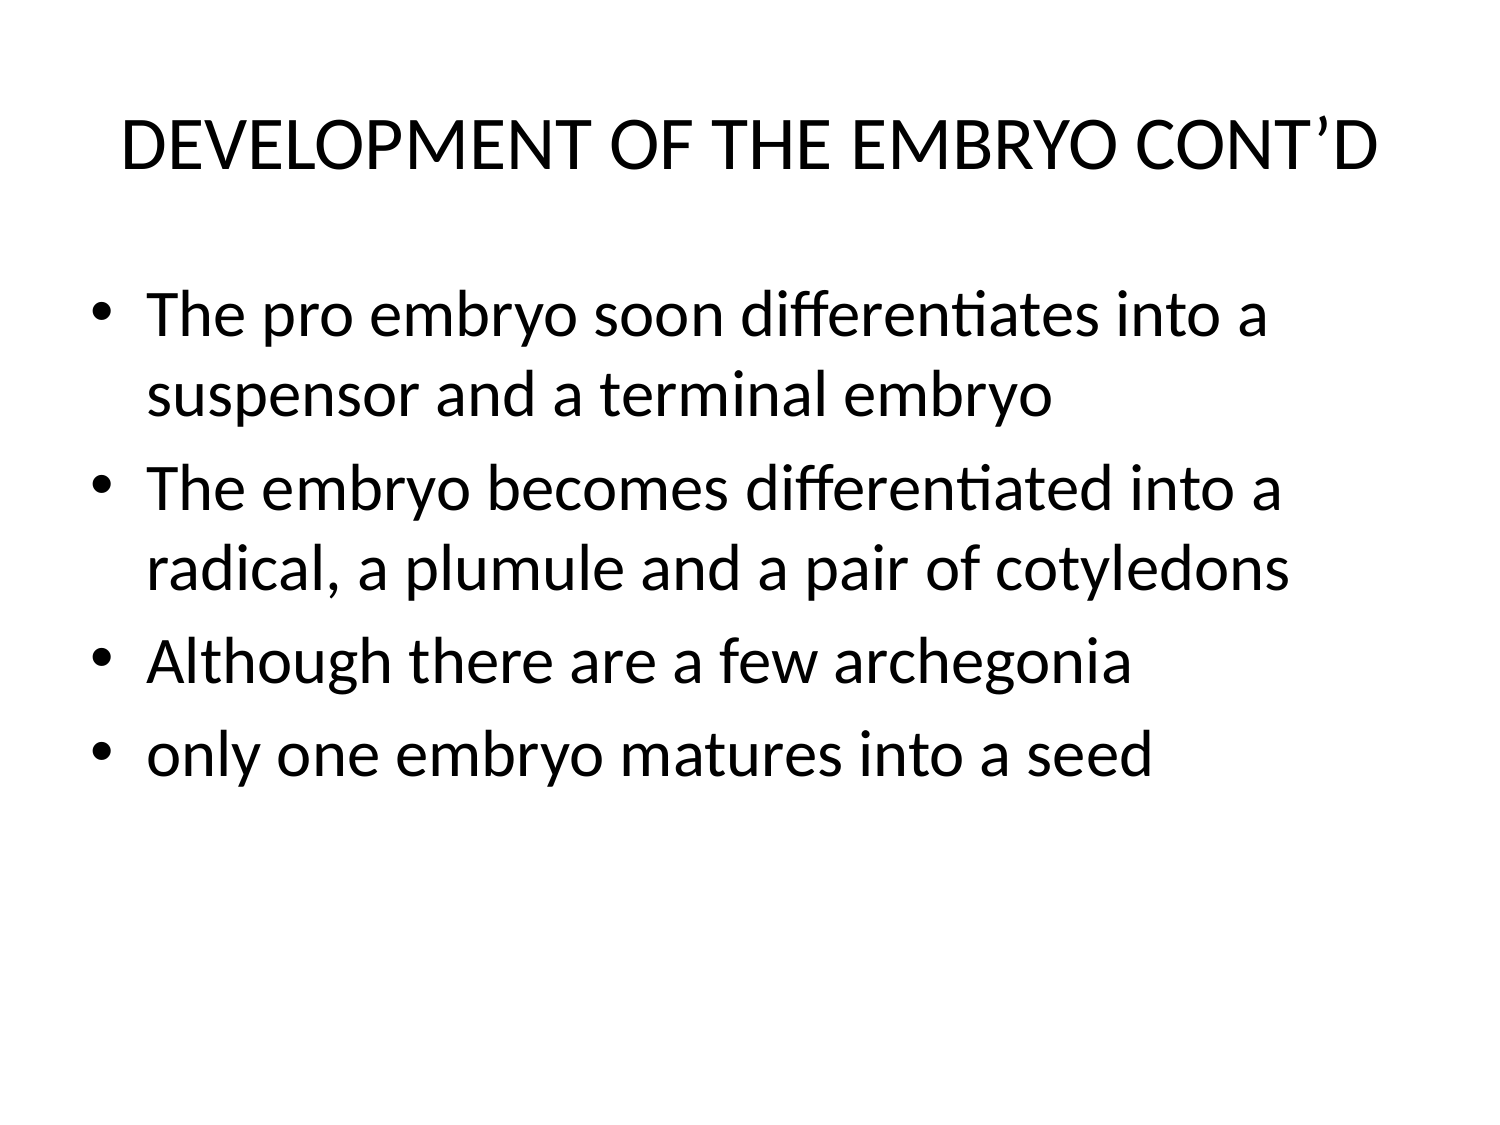

# DEVELOPMENT OF THE EMBRYO CONT’D
The pro embryo soon differentiates into a suspensor and a terminal embryo
The embryo becomes differentiated into a radical, a plumule and a pair of cotyledons
Although there are a few archegonia
only one embryo matures into a seed